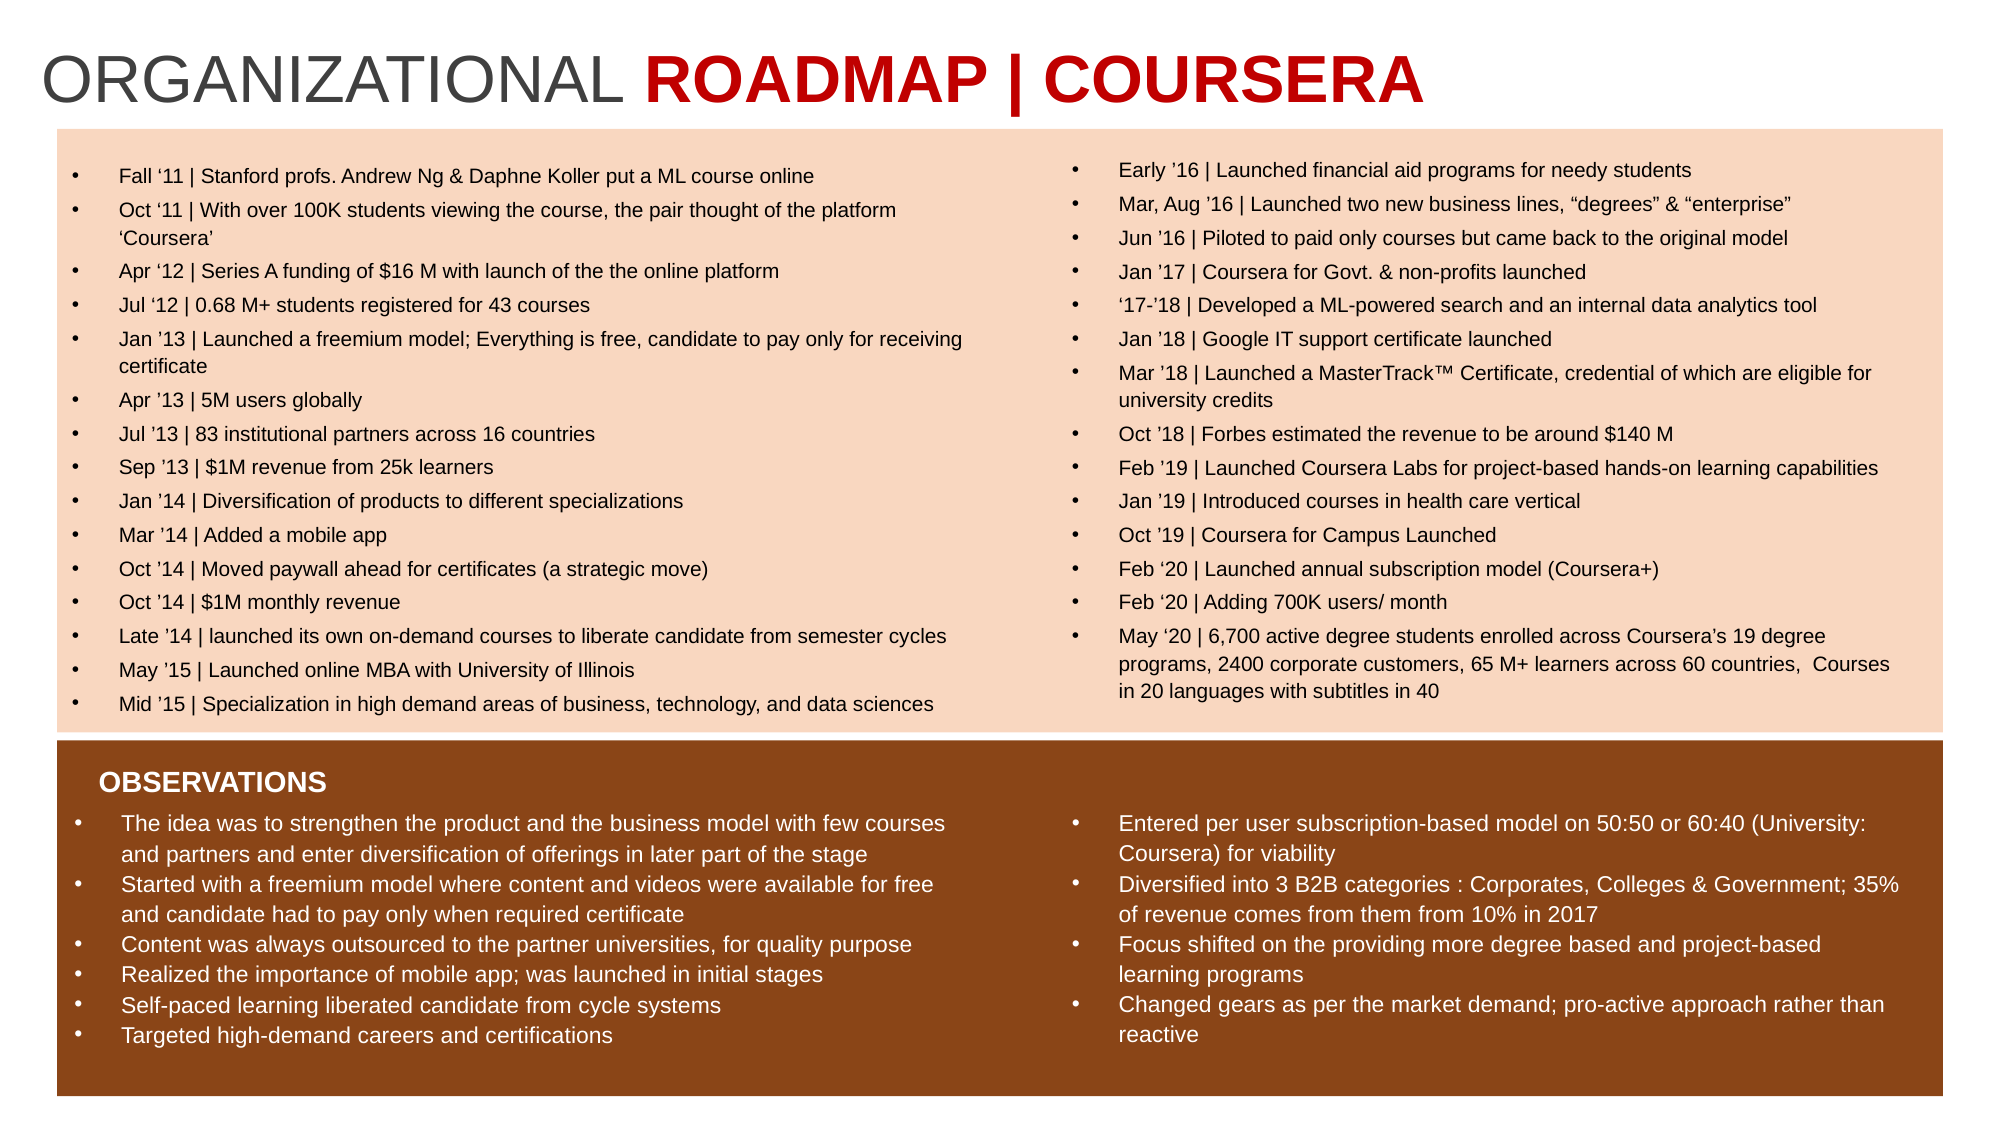

ORGANIZATIONAL ROADMAP | COURSERA

Early ’16 | Launched financial aid programs for needy students
Mar, Aug ’16 | Launched two new business lines, “degrees” & “enterprise”
Jun ’16 | Piloted to paid only courses but came back to the original model
Jan ’17 | Coursera for Govt. & non-profits launched
‘17-’18 | Developed a ML-powered search and an internal data analytics tool
Jan ’18 | Google IT support certificate launched
Mar ’18 | Launched a MasterTrack™ Certificate, credential of which are eligible for university credits
Oct ’18 | Forbes estimated the revenue to be around $140 M
Feb ’19 | Launched Coursera Labs for project-based hands-on learning capabilities
Jan ’19 | Introduced courses in health care vertical
Oct ’19 | Coursera for Campus Launched
Feb ‘20 | Launched annual subscription model (Coursera+)
Feb ‘20 | Adding 700K users/ month
May ‘20 | 6,700 active degree students enrolled across Coursera’s 19 degree programs, 2400 corporate customers, 65 M+ learners across 60 countries,  Courses in 20 languages with subtitles in 40

Fall ‘11 | Stanford profs. Andrew Ng & Daphne Koller put a ML course online
Oct ‘11 | With over 100K students viewing the course, the pair thought of the platform ‘Coursera’
Apr ‘12 | Series A funding of $16 M with launch of the the online platform
Jul ‘12 | 0.68 M+ students registered for 43 courses
Jan ’13 | Launched a freemium model; Everything is free, candidate to pay only for receiving certificate
Apr ’13 | 5M users globally
Jul ’13 | 83 institutional partners across 16 countries
Sep ’13 | $1M revenue from 25k learners
Jan ’14 | Diversification of products to different specializations
Mar ’14 | Added a mobile app
Oct ’14 | Moved paywall ahead for certificates (a strategic move)
Oct ’14 | $1M monthly revenue
Late ’14 | launched its own on-demand courses to liberate candidate from semester cycles
May ’15 | Launched online MBA with University of Illinois
Mid ’15 | Specialization in high demand areas of business, technology, and data sciences

OBSERVATIONS
Entered per user subscription-based model on 50:50 or 60:40 (University: Coursera) for viability
Diversified into 3 B2B categories : Corporates, Colleges & Government; 35% of revenue comes from them from 10% in 2017
Focus shifted on the providing more degree based and project-based learning programs
Changed gears as per the market demand; pro-active approach rather than reactive
The idea was to strengthen the product and the business model with few courses and partners and enter diversification of offerings in later part of the stage
Started with a freemium model where content and videos were available for free and candidate had to pay only when required certificate
Content was always outsourced to the partner universities, for quality purpose
Realized the importance of mobile app; was launched in initial stages
Self-paced learning liberated candidate from cycle systems
Targeted high-demand careers and certifications